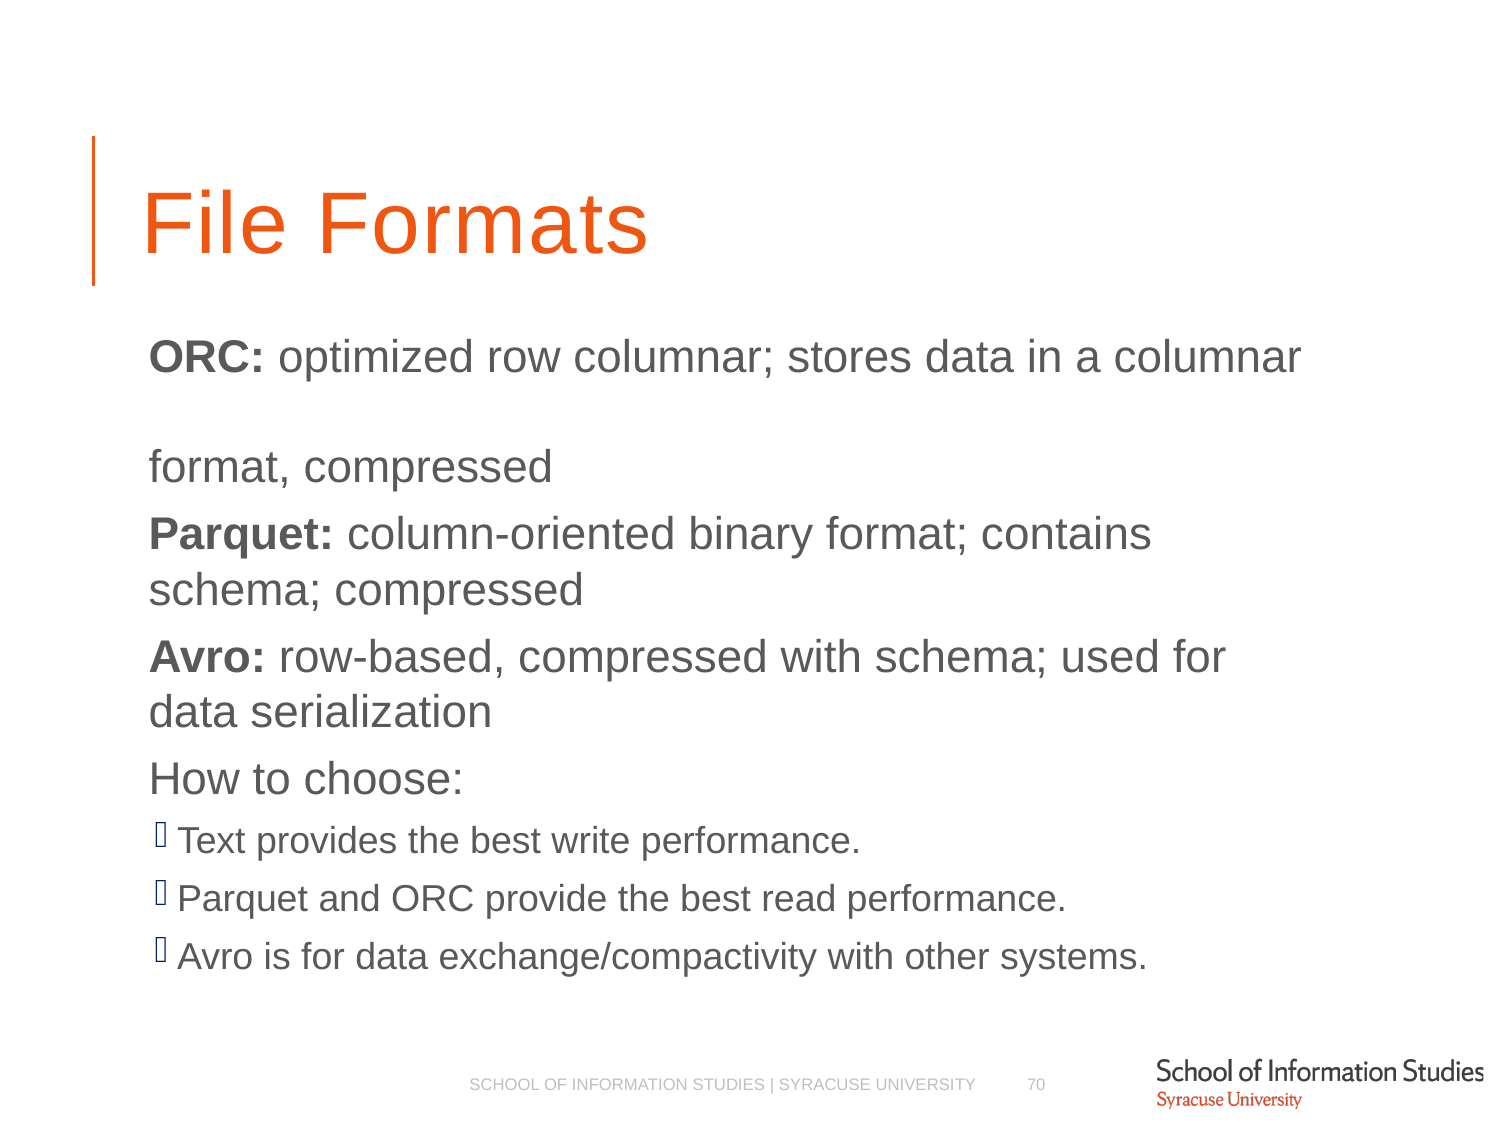

# File Formats
ORC: optimized row columnar; stores data in a columnar
format, compressed
Parquet: column-oriented binary format; contains
schema; compressed
Avro: row-based, compressed with schema; used for
data serialization
How to choose:
Text provides the best write performance.
Parquet and ORC provide the best read performance.
Avro is for data exchange/compactivity with other systems.
School of Information Studies | Syracuse University
70